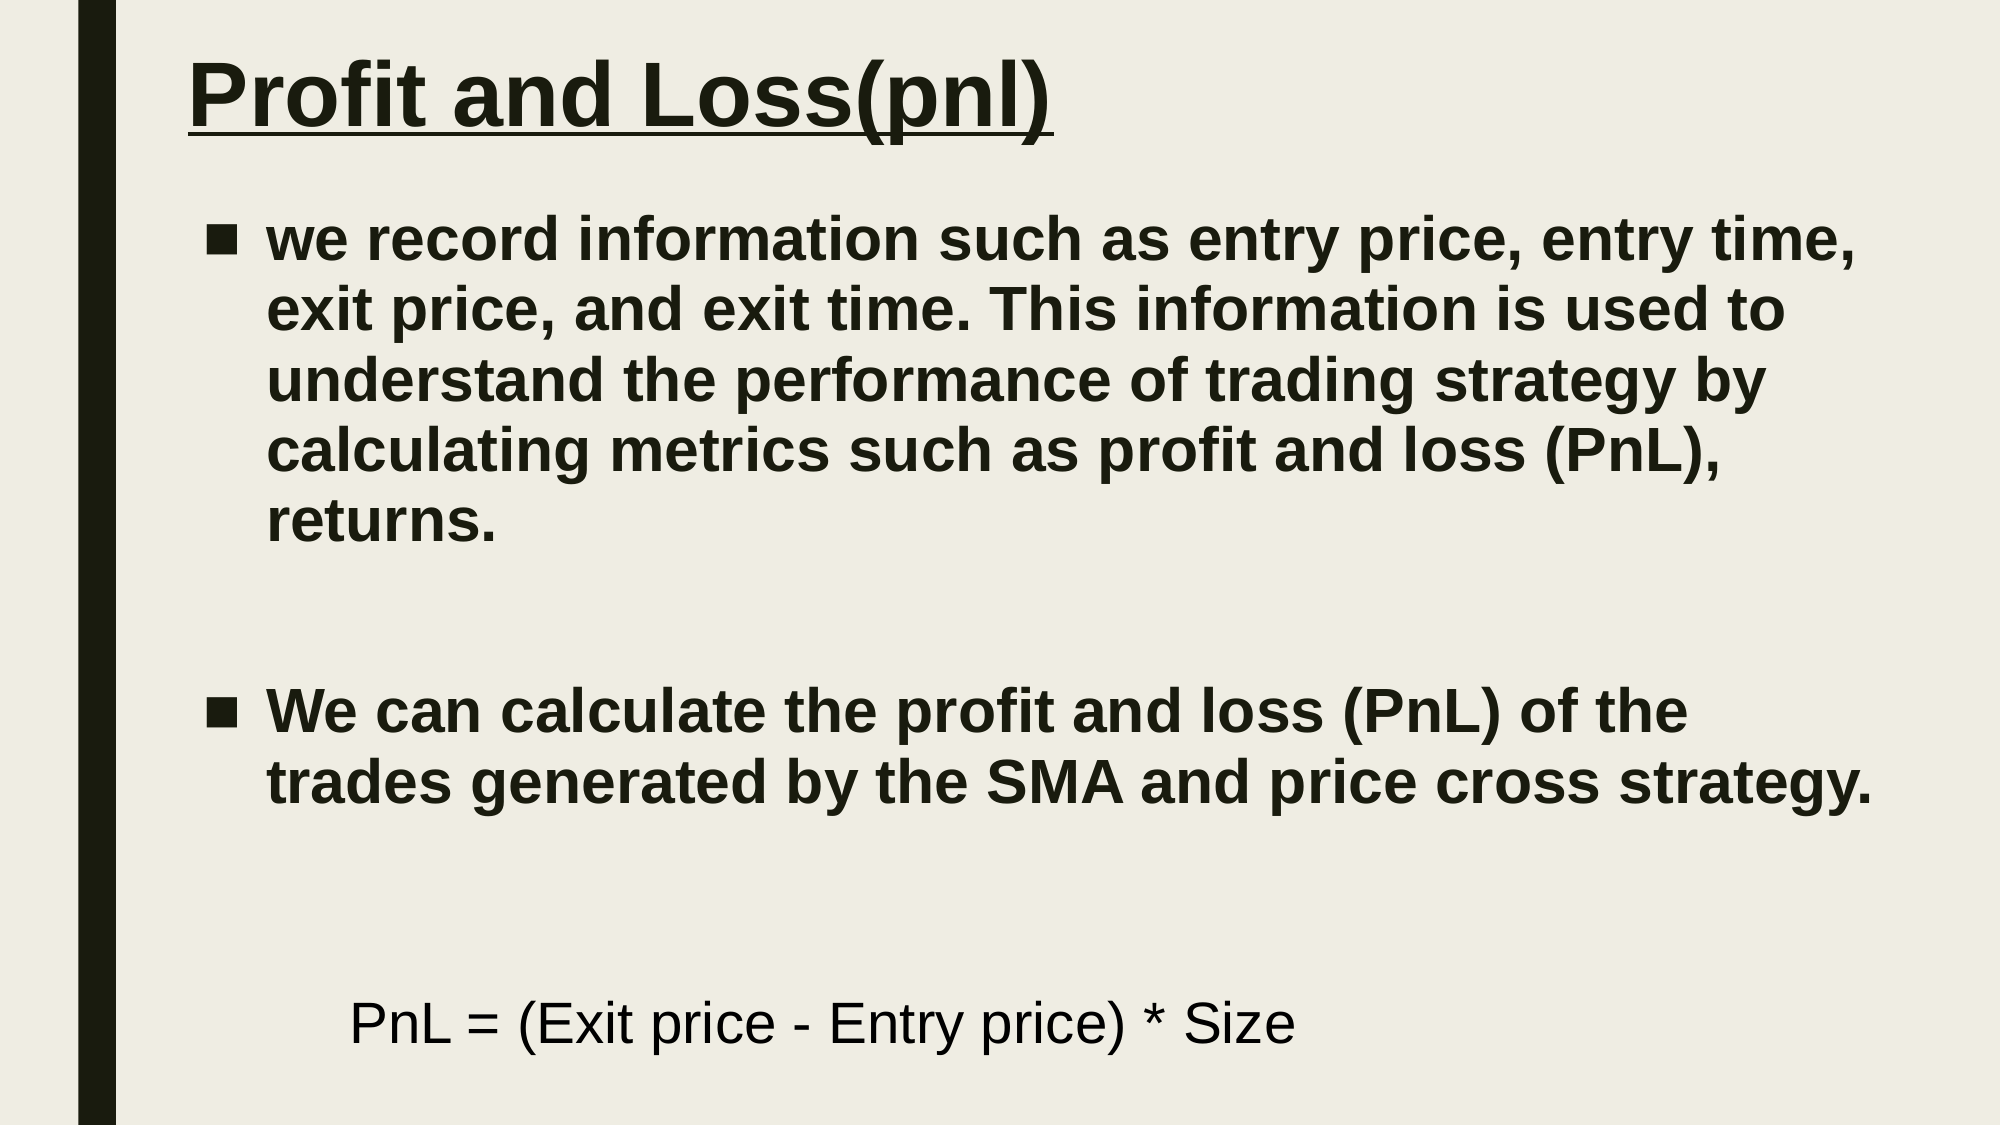

# Profit and Loss(pnl)
we record information such as entry price, entry time, exit price, and exit time. This information is used to understand the performance of trading strategy by calculating metrics such as profit and loss (PnL), returns.

We can calculate the profit and loss (PnL) of the trades generated by the SMA and price cross strategy.

         PnL = (Exit price - Entry price) * Size